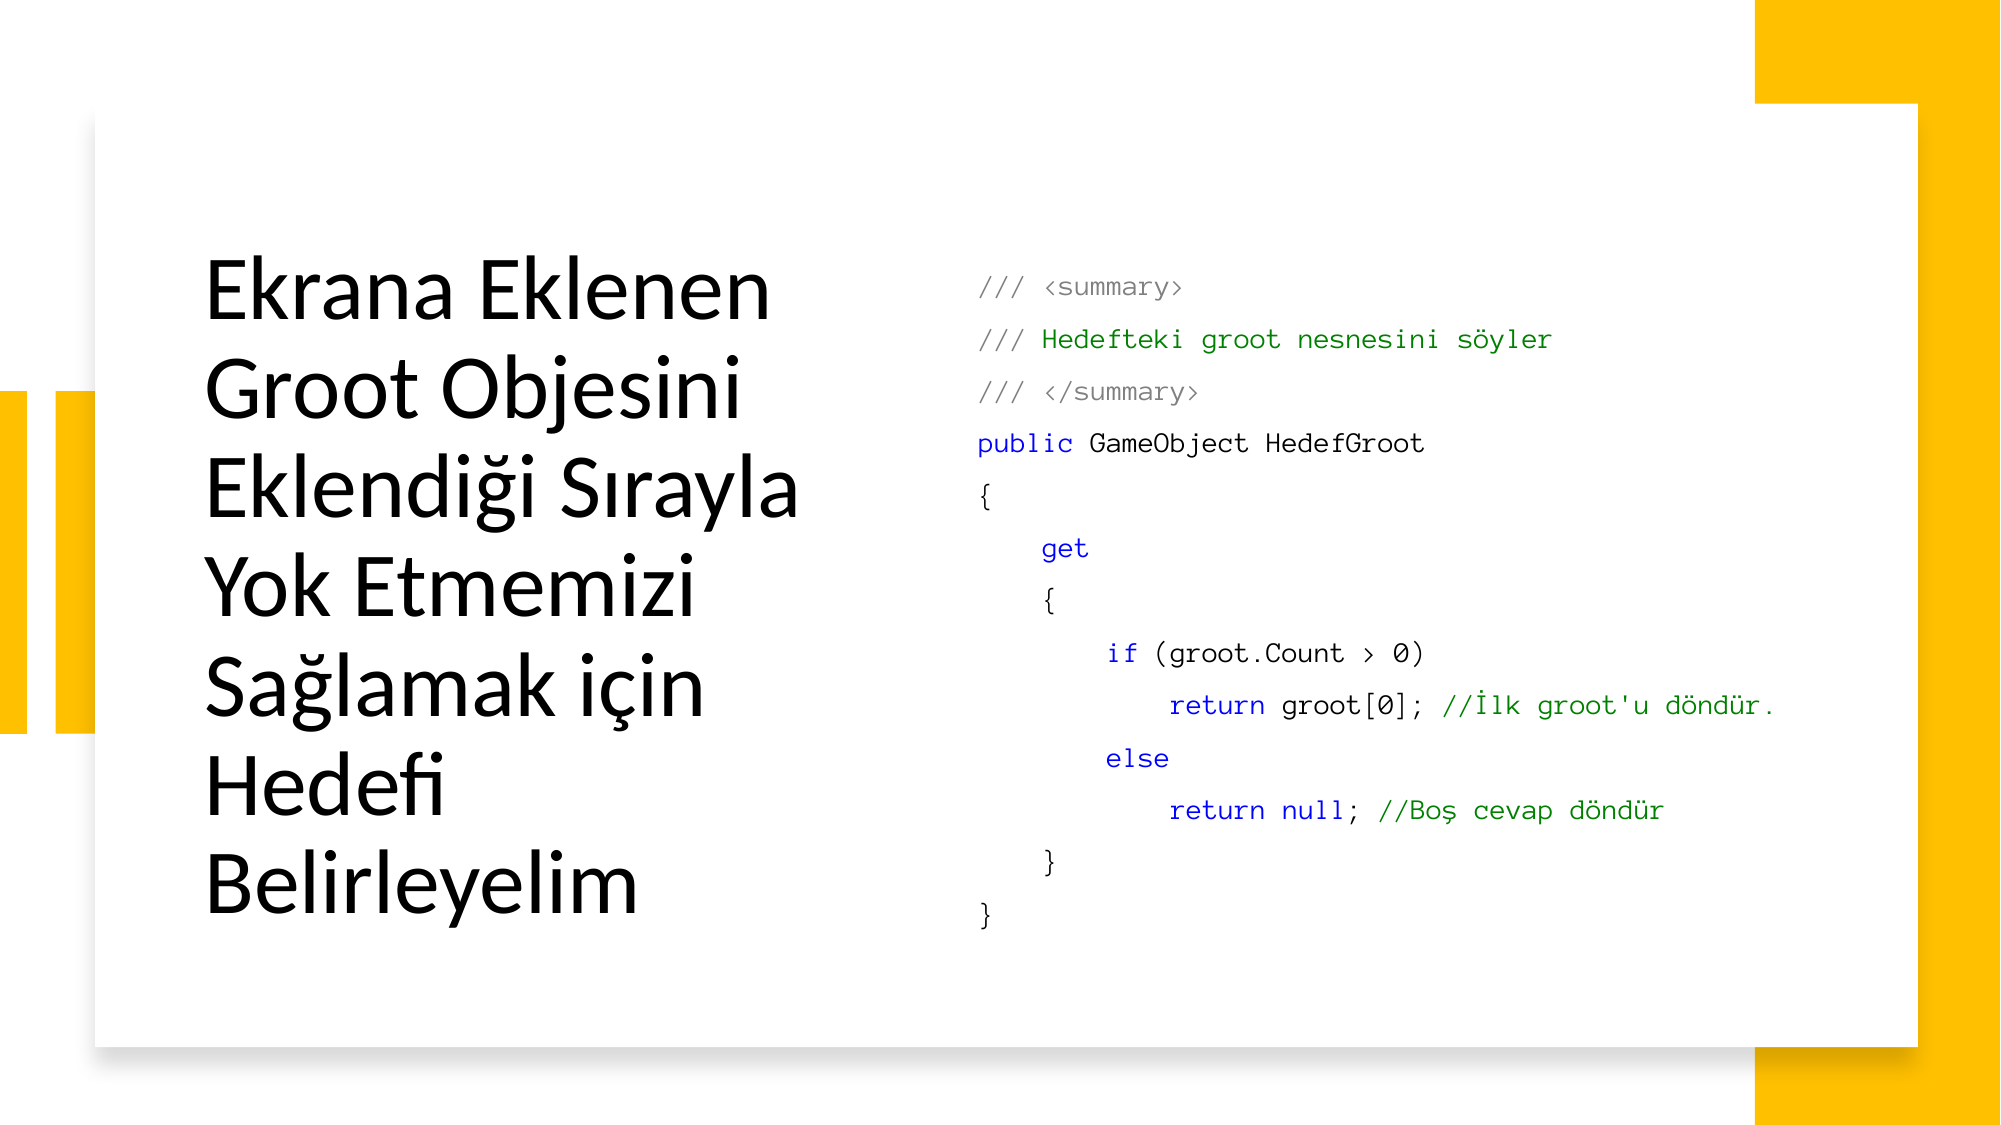

/// <summary>
    /// Hedefteki groot nesnesini söyler
    /// </summary>
    public GameObject HedefGroot
    {
        get
        {
            if (groot.Count > 0)
                return groot[0]; //İlk groot'u döndür.
            else
                return null; //Boş cevap döndür
        }
    }
# Ekrana Eklenen Groot Objesini Eklendiği Sırayla Yok Etmemizi Sağlamak için Hedefi Belirleyelim